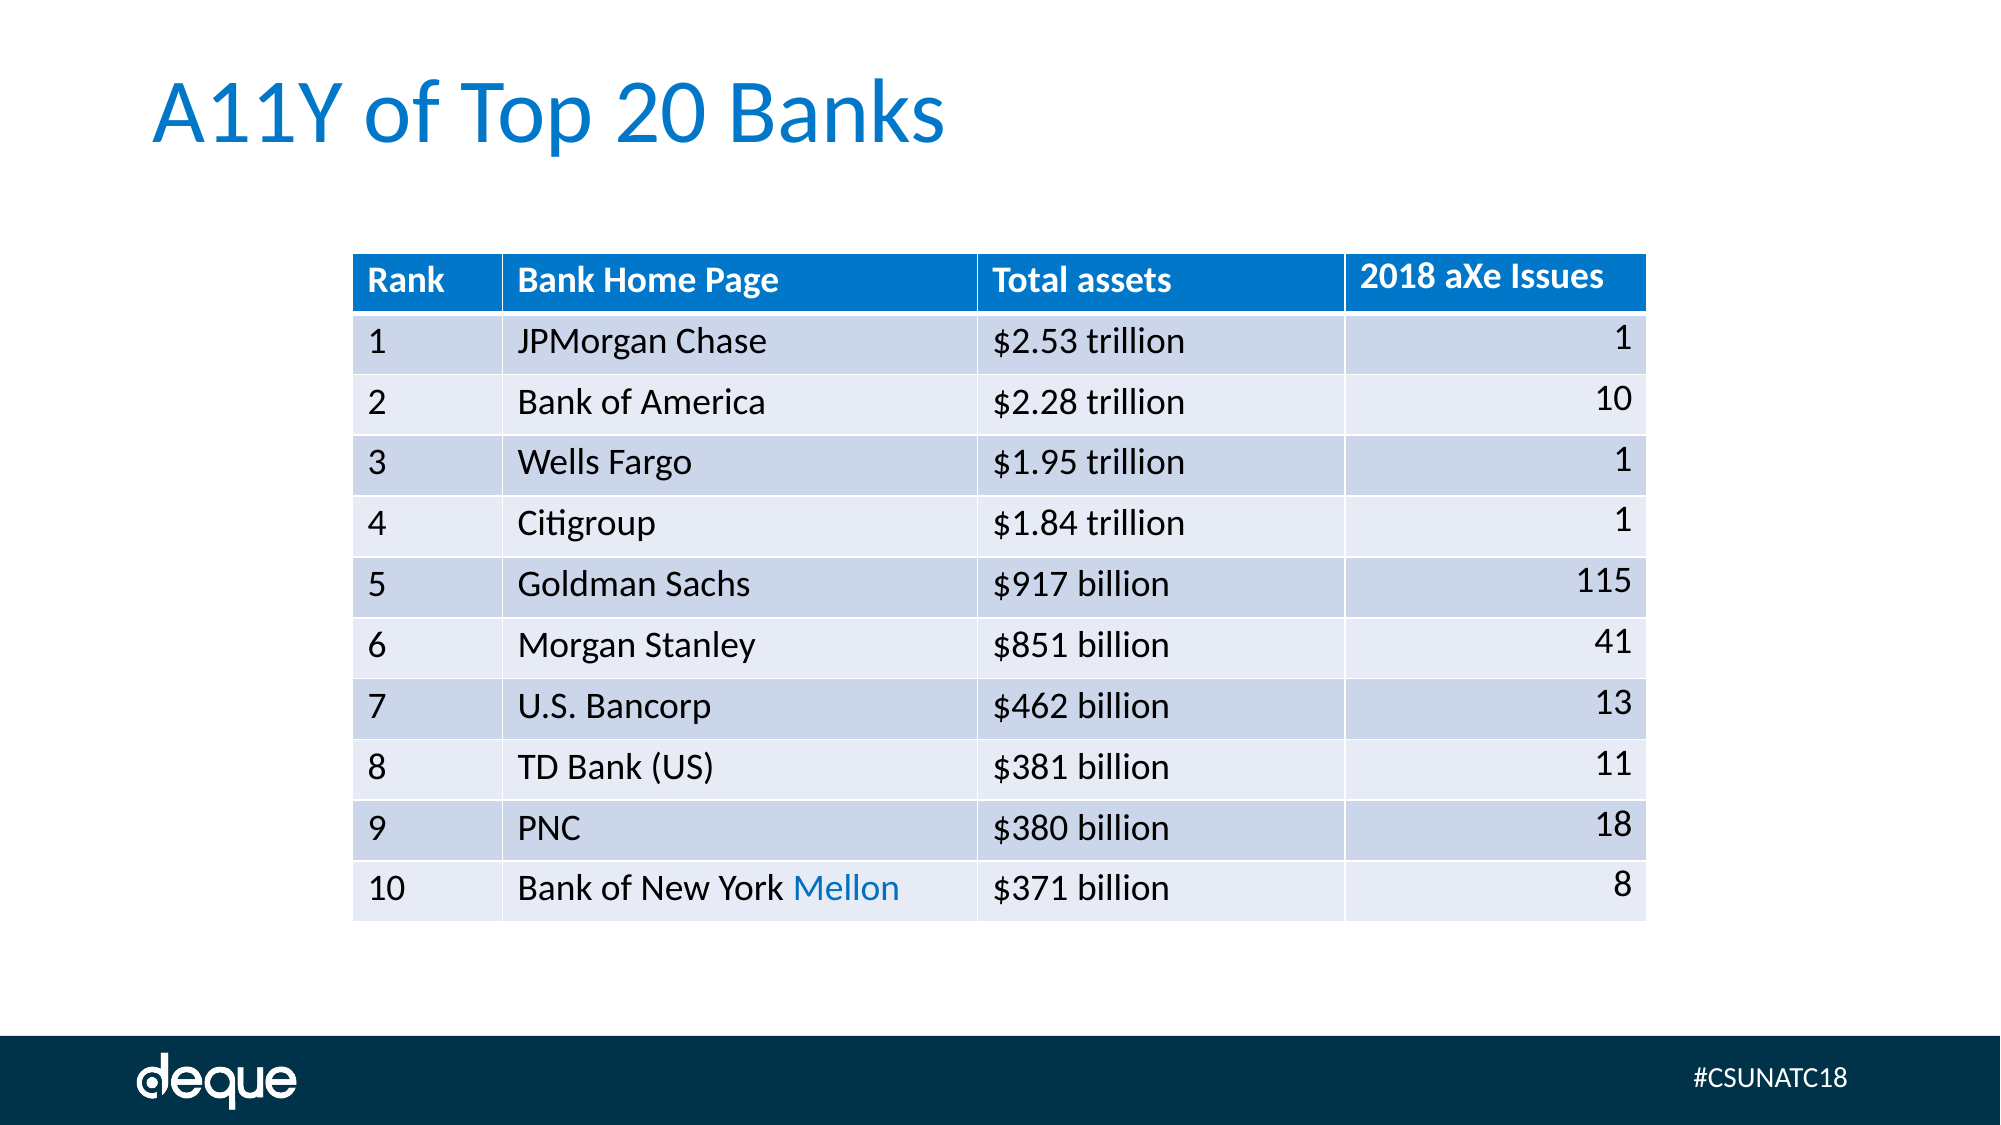

# A11Y of Top 20 Banks
| Rank | Bank Home Page | Total assets | 2018 aXe Issues |
| --- | --- | --- | --- |
| 1 | JPMorgan Chase | $2.53 trillion | 1 |
| 2 | Bank of America | $2.28 trillion | 10 |
| 3 | Wells Fargo | $1.95 trillion | 1 |
| 4 | Citigroup | $1.84 trillion | 1 |
| 5 | Goldman Sachs | $917 billion | 115 |
| 6 | Morgan Stanley | $851 billion | 41 |
| 7 | U.S. Bancorp | $462 billion | 13 |
| 8 | TD Bank (US) | $381 billion | 11 |
| 9 | PNC | $380 billion | 18 |
| 10 | Bank of New York Mellon | $371 billion | 8 |